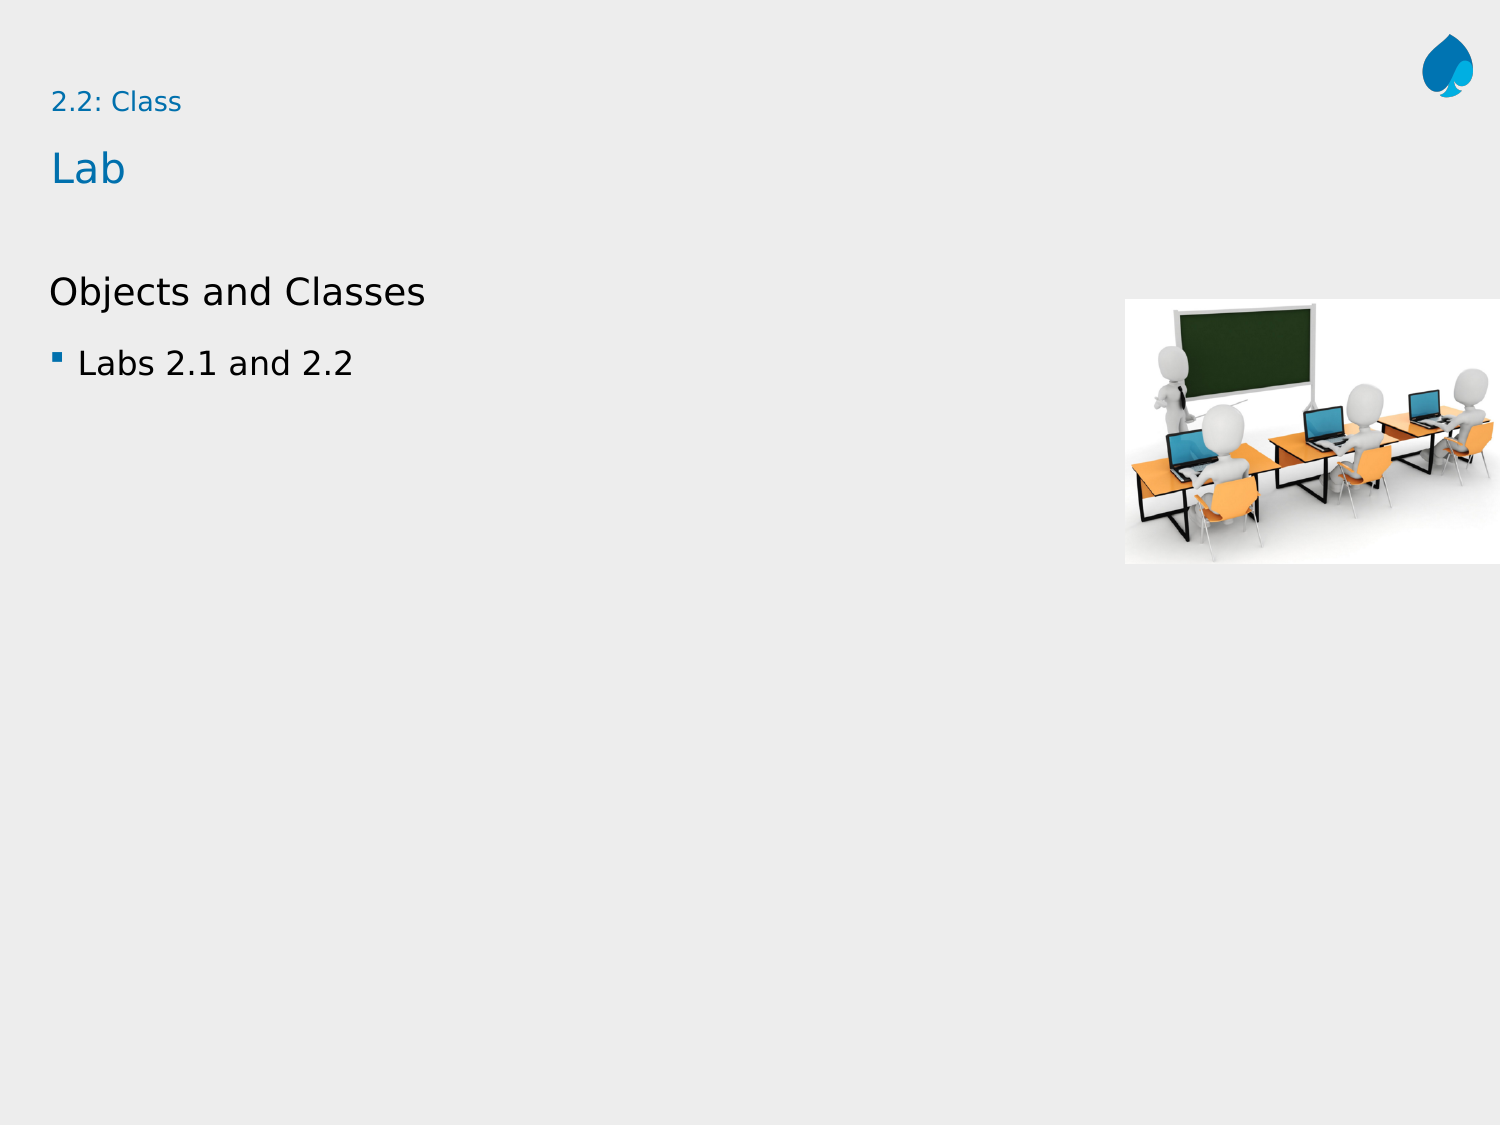

# 2.2: Class Lab
Objects and Classes
Labs 2.1 and 2.2